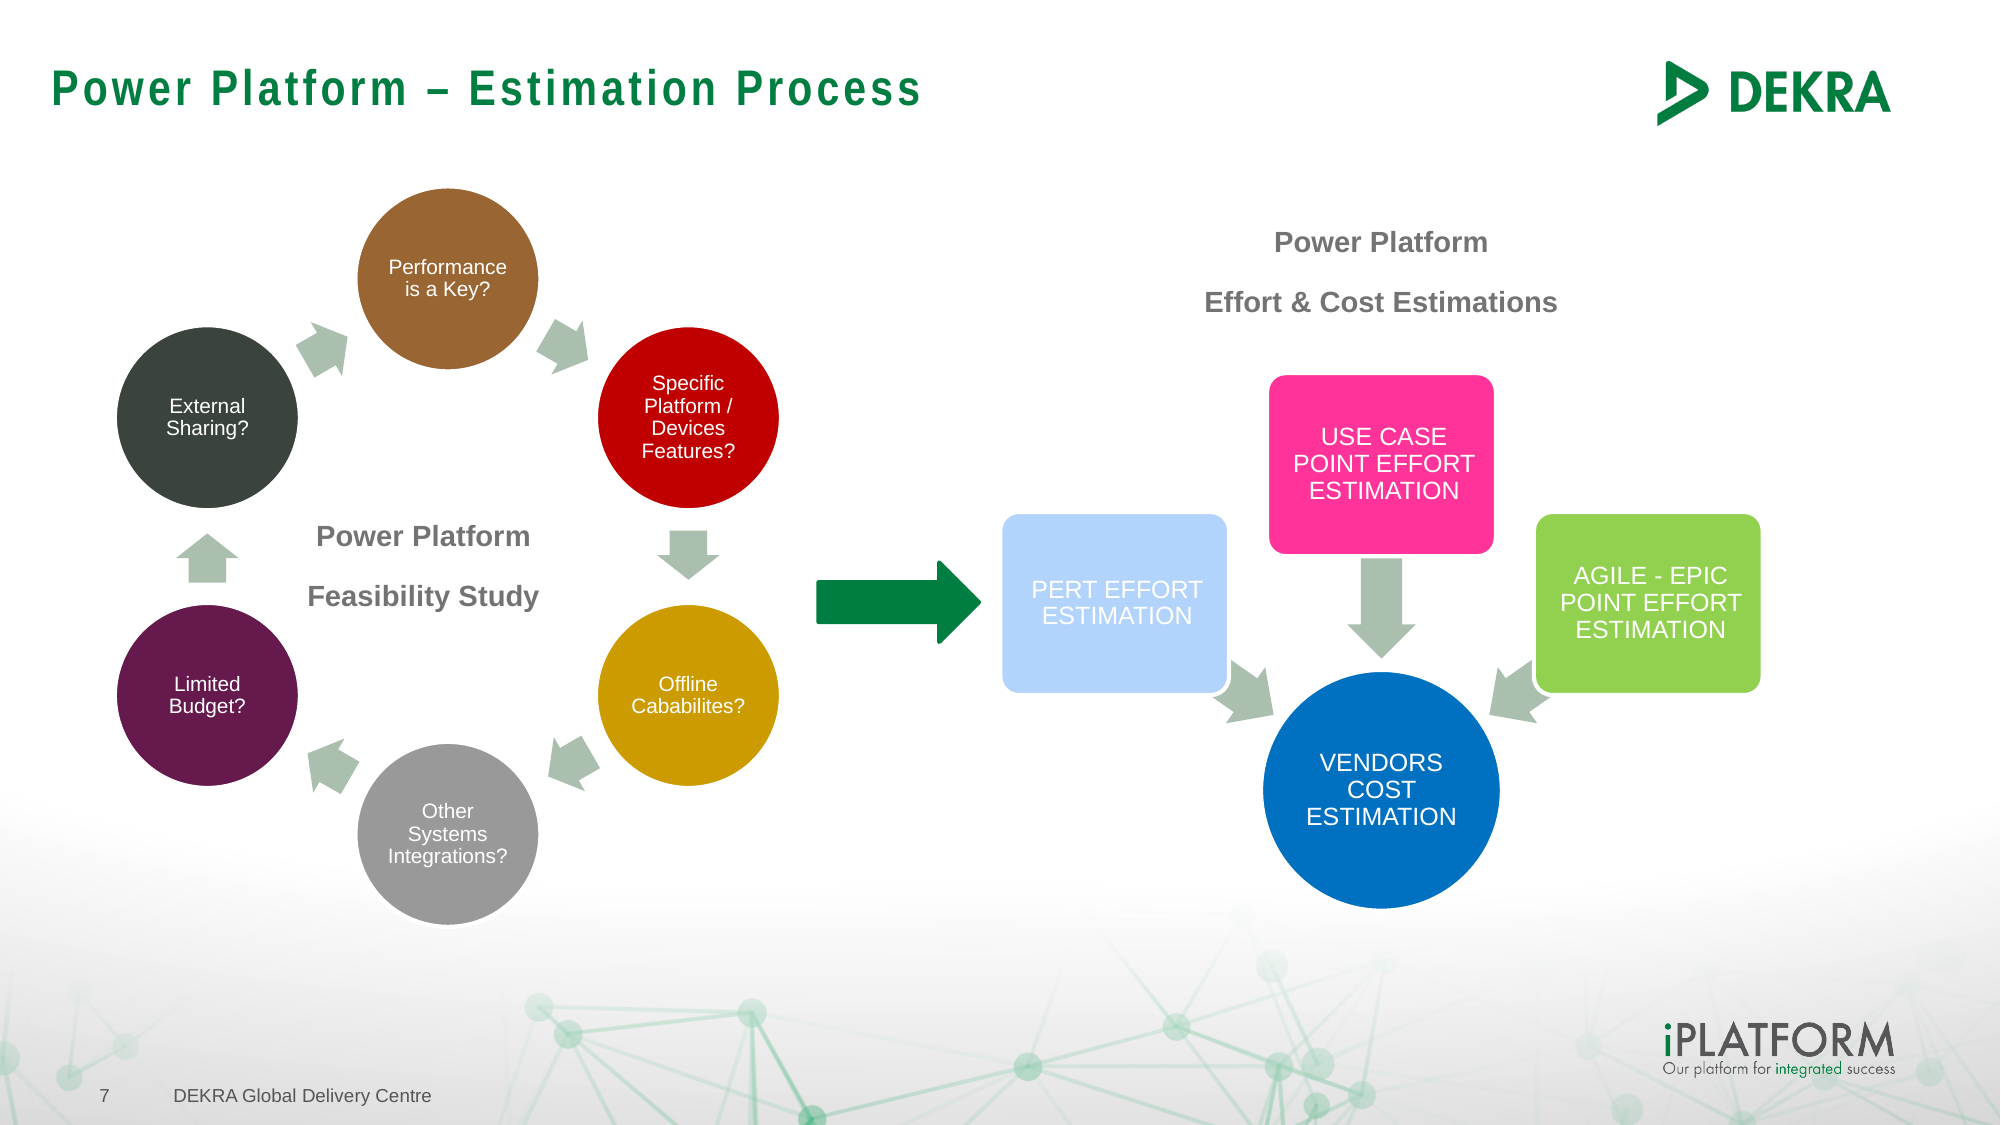

# Power Platform – Estimation Process
Performance is a Key?

Specific Platform / Devices Features?

Offline Cababilites?

Other Systems Integrations?

Limited Budget?

External Sharing?

Power Platform
Effort & Cost Estimations
VENDORS COST ESTIMATION
PERT EFFORT ESTIMATION
USE CASE POINT EFFORT ESTIMATION
AGILE - EPIC POINT EFFORT ESTIMATION
Power Platform
Feasibility Study

DEKRA Global Delivery Centre
7